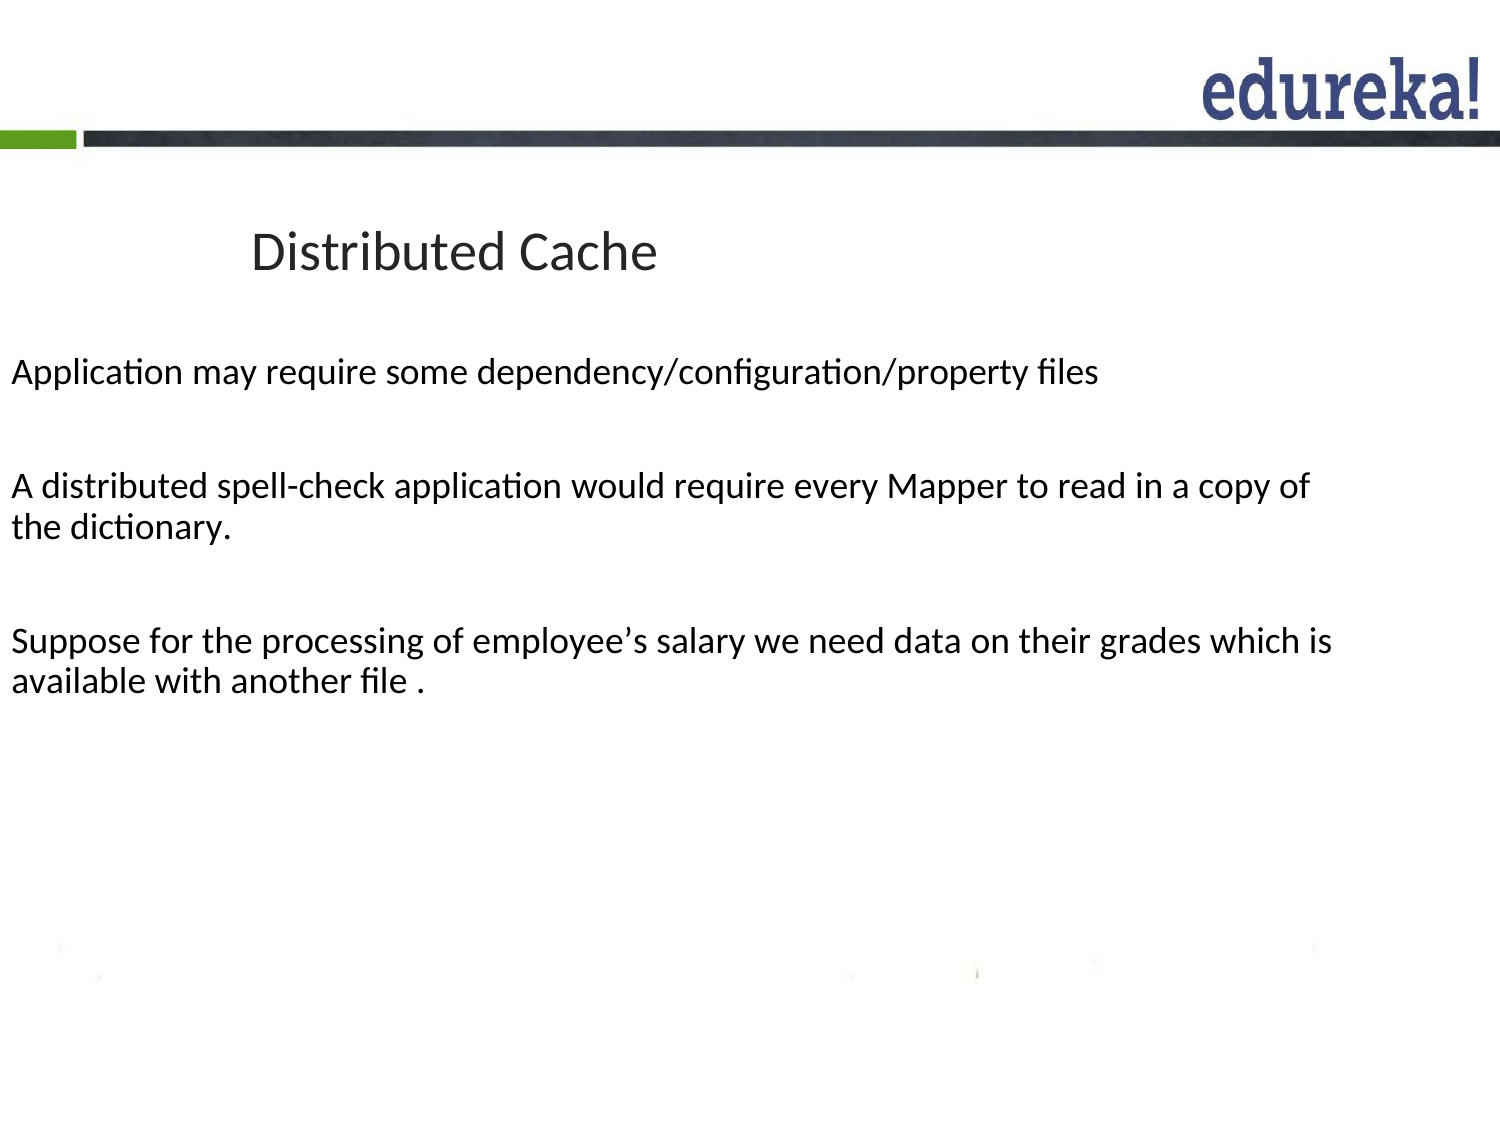

# Distributed Cache
Application may require some dependency/configuration/property files

A distributed spell-check application would require every Mapper to read in a copy of the dictionary.

Suppose for the processing of employee’s salary we need data on their grades which is available with another file .